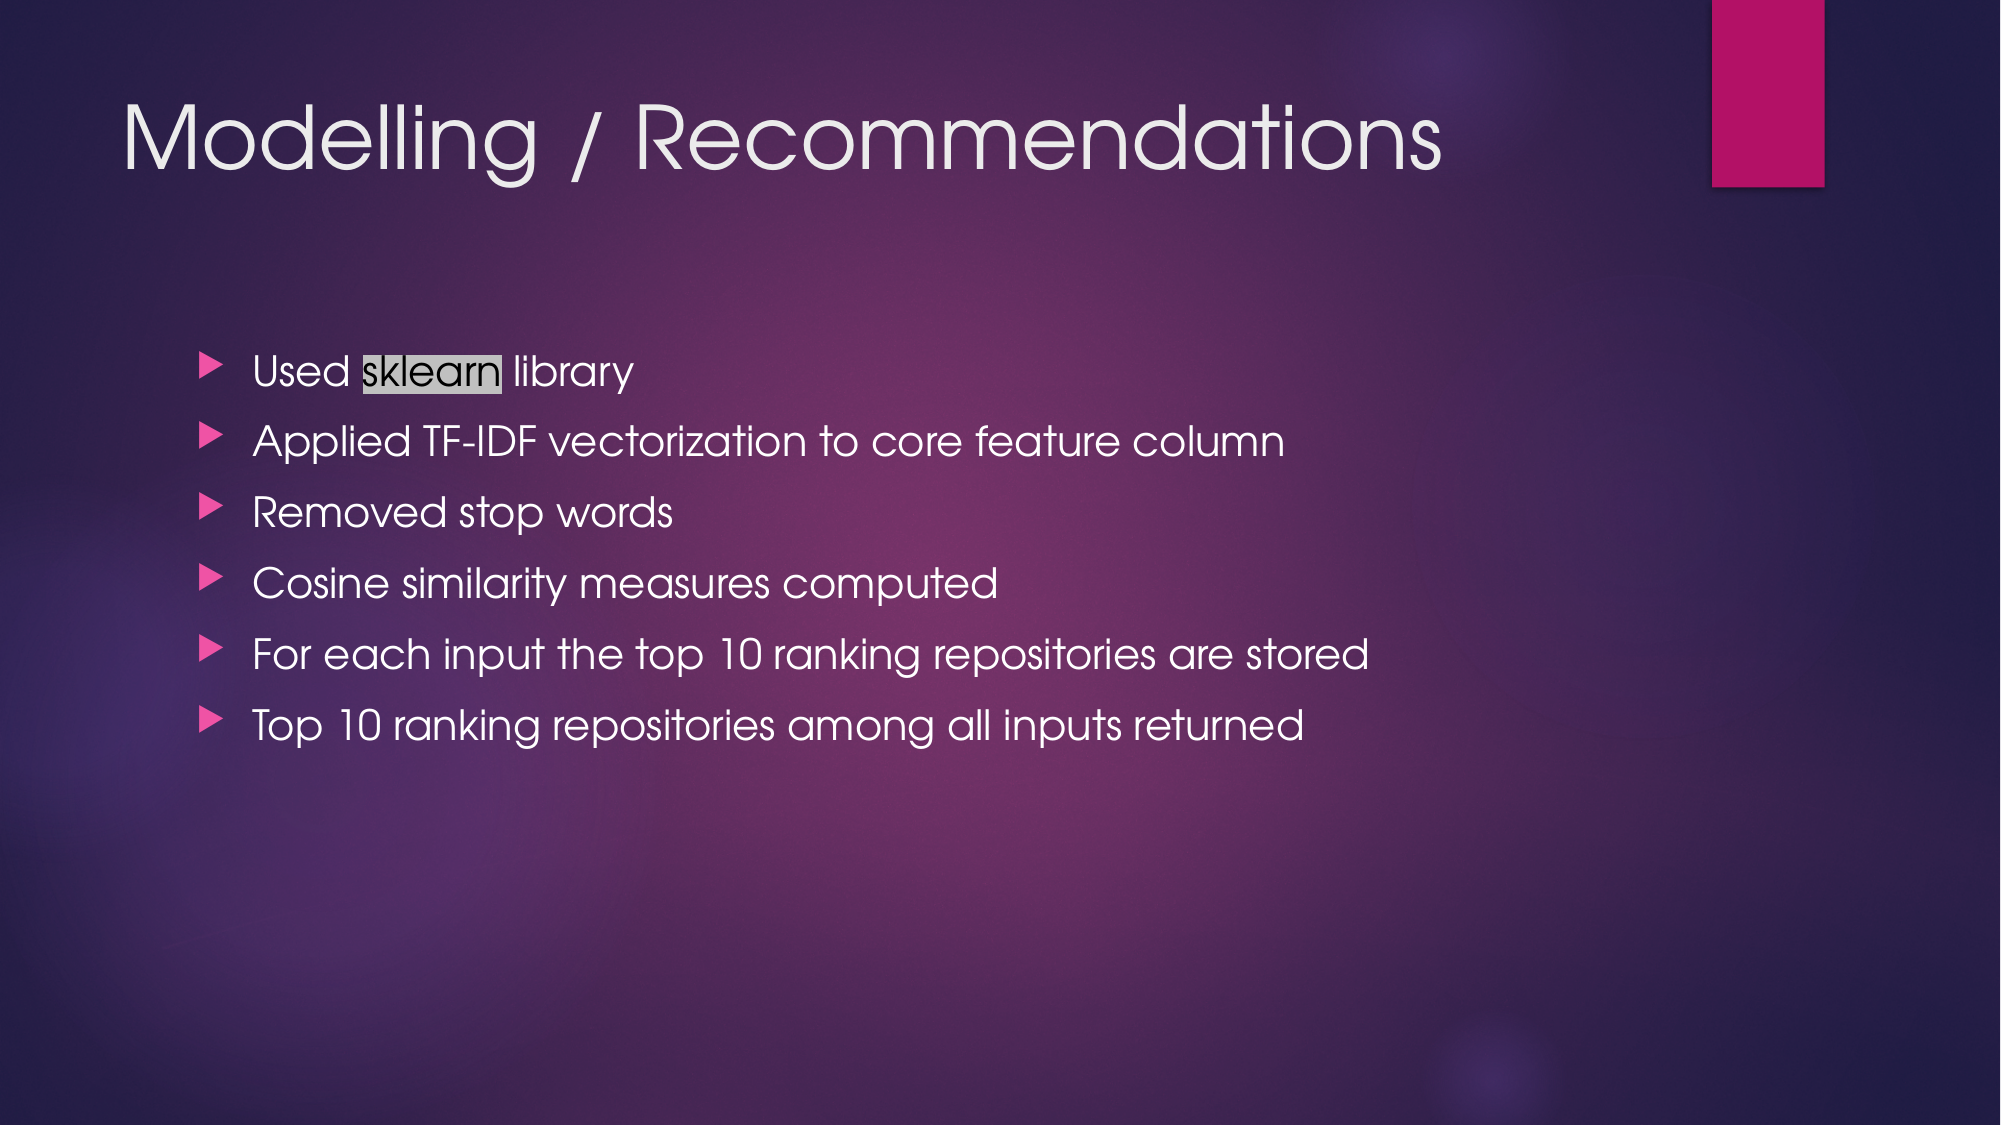

# Modelling / Recommendations
Used sklearn library
Applied TF-IDF vectorization to core feature column
Removed stop words
Cosine similarity measures computed
For each input the top 10 ranking repositories are stored
Top 10 ranking repositories among all inputs returned